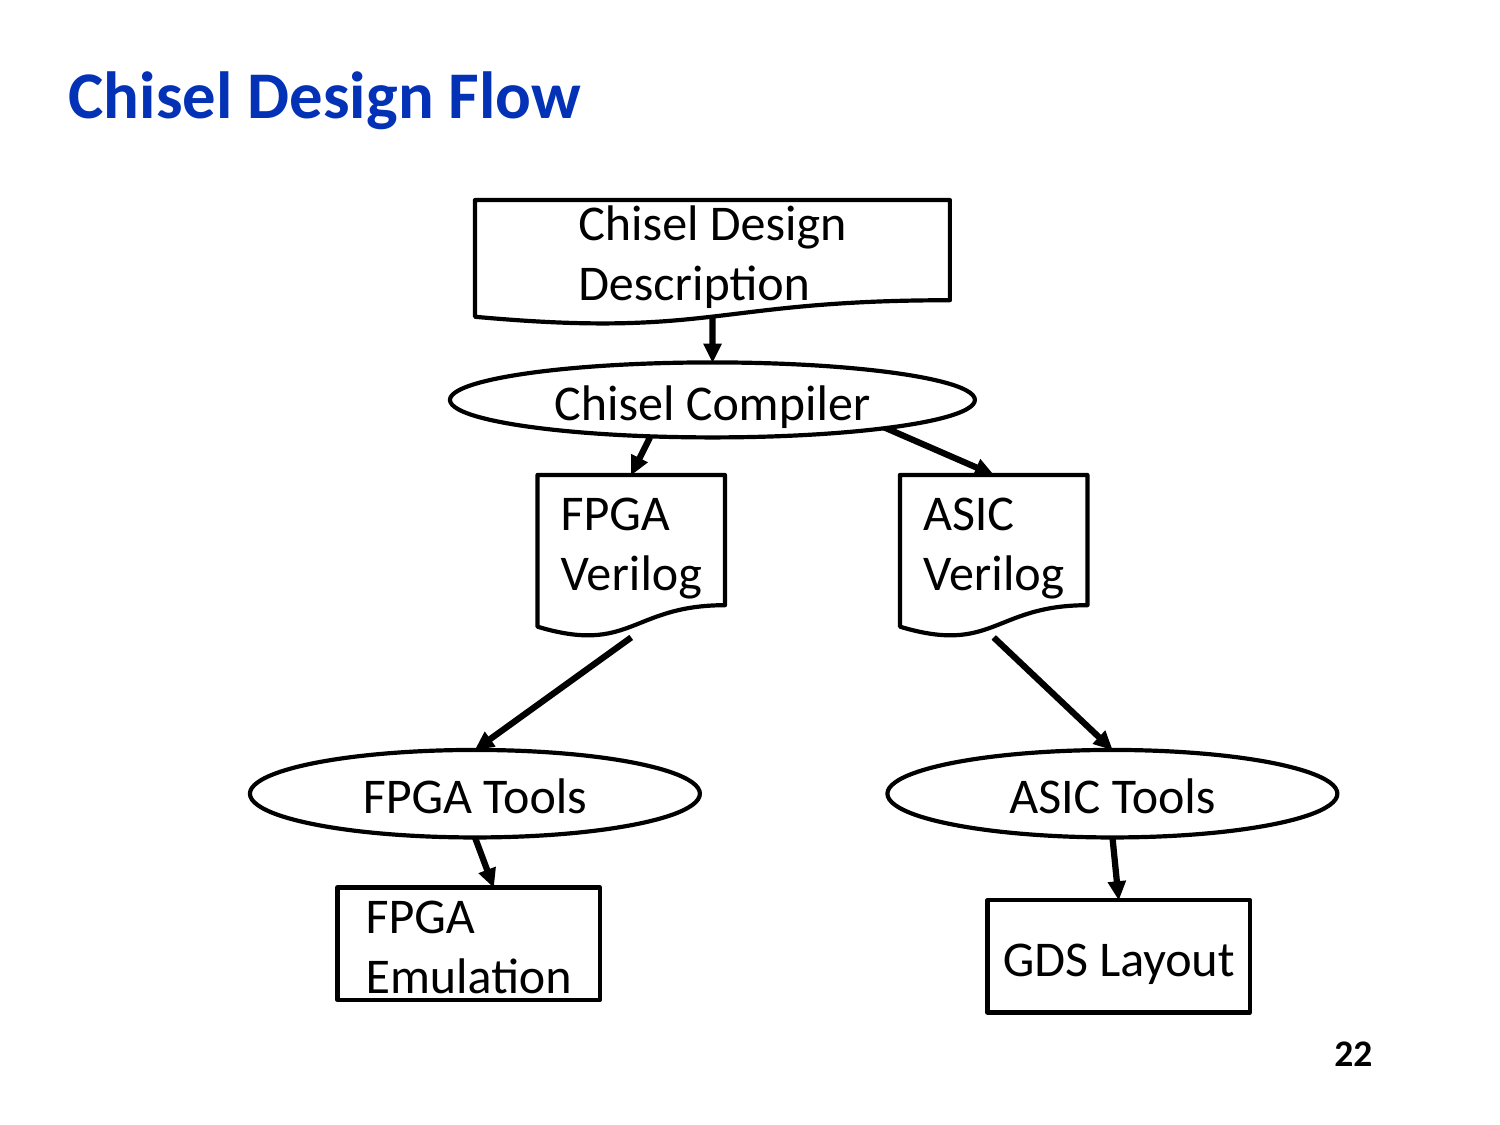

# Chisel Design Flow
Chisel Design Description
Chisel Compiler
FPGA Verilog
ASIC Verilog
FPGA Tools
ASIC Tools
FPGA Emulation
GDS Layout
22